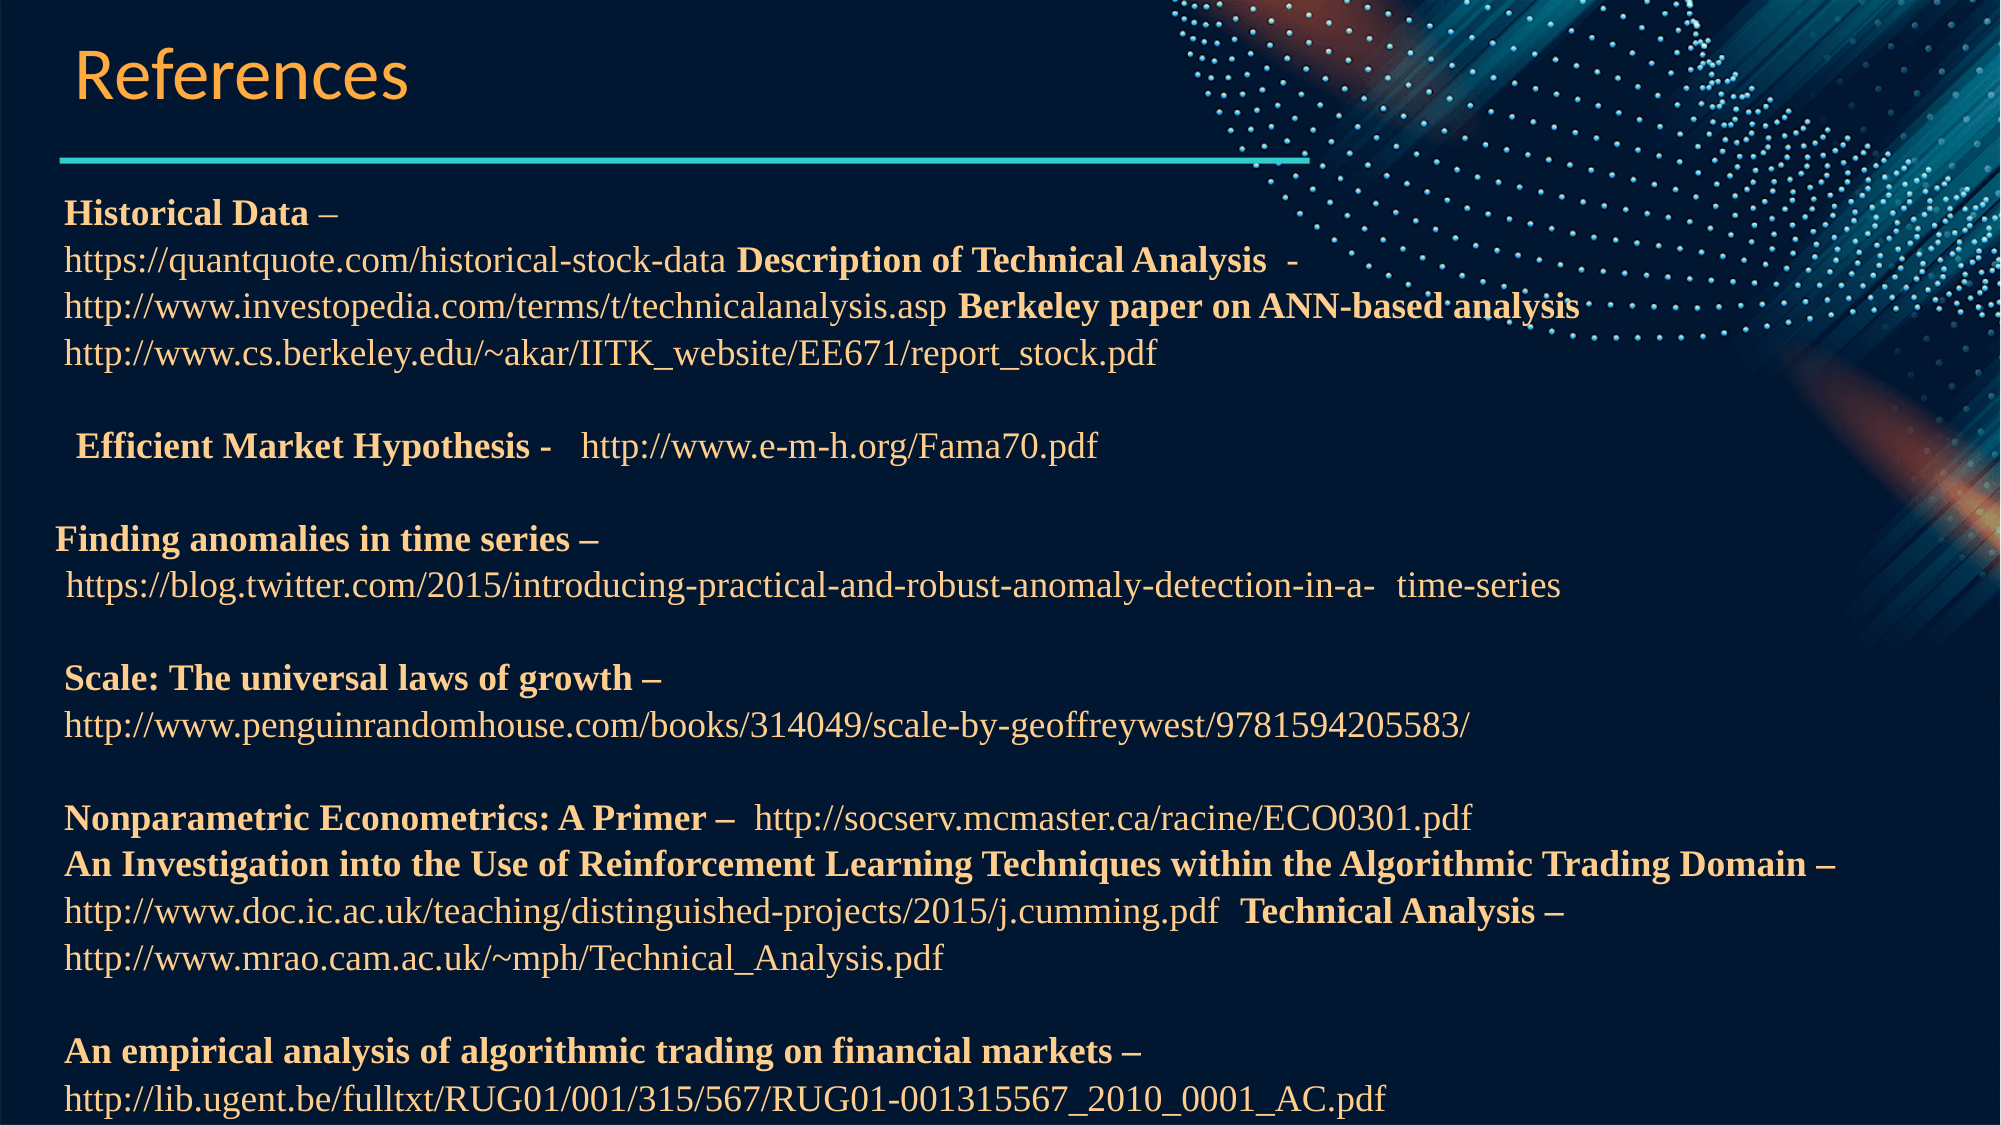

References

Historical Data –
https://quantquote.com/historical-stock-data Description of Technical Analysis  -
http://www.investopedia.com/terms/t/technicalanalysis.asp Berkeley paper on ANN-based analysis
http://www.cs.berkeley.edu/~akar/IITK_website/EE671/report_stock.pdf

Efficient Market Hypothesis -   http://www.e-m-h.org/Fama70.pdf

Finding anomalies in time series –  https://blog.twitter.com/2015/introducing-practical-and-robust-anomaly-detection-in-a-  time-series

Scale: The universal laws of growth –
http://www.penguinrandomhouse.com/books/314049/scale-by-geoffreywest/9781594205583/

Nonparametric Econometrics: A Primer –  http://socserv.mcmaster.ca/racine/ECO0301.pdf
An Investigation into the Use of Reinforcement Learning Techniques within the Algorithmic Trading Domain –
http://www.doc.ic.ac.uk/teaching/distinguished-projects/2015/j.cumming.pdf  Technical Analysis –
http://www.mrao.cam.ac.uk/~mph/Technical_Analysis.pdf

An empirical analysis of algorithmic trading on financial markets –
http://lib.ugent.be/fulltxt/RUG01/001/315/567/RUG01-001315567_2010_0001_AC.pdf